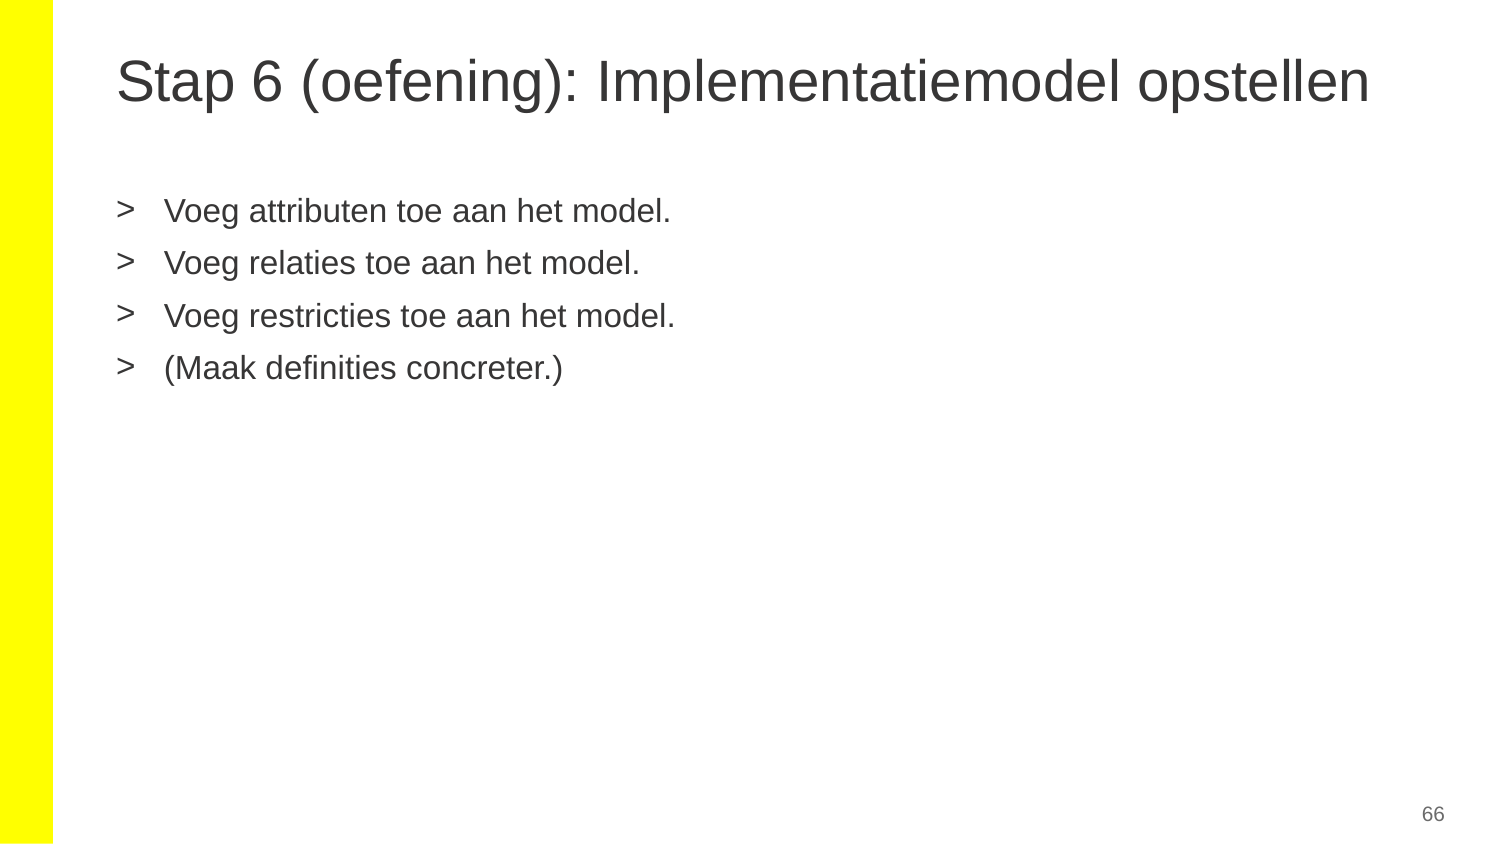

# Stap 6 (oefening): Implementatiemodel opstellen
Voeg attributen toe aan het model.
Voeg relaties toe aan het model.
Voeg restricties toe aan het model.
(Maak definities concreter.)
66